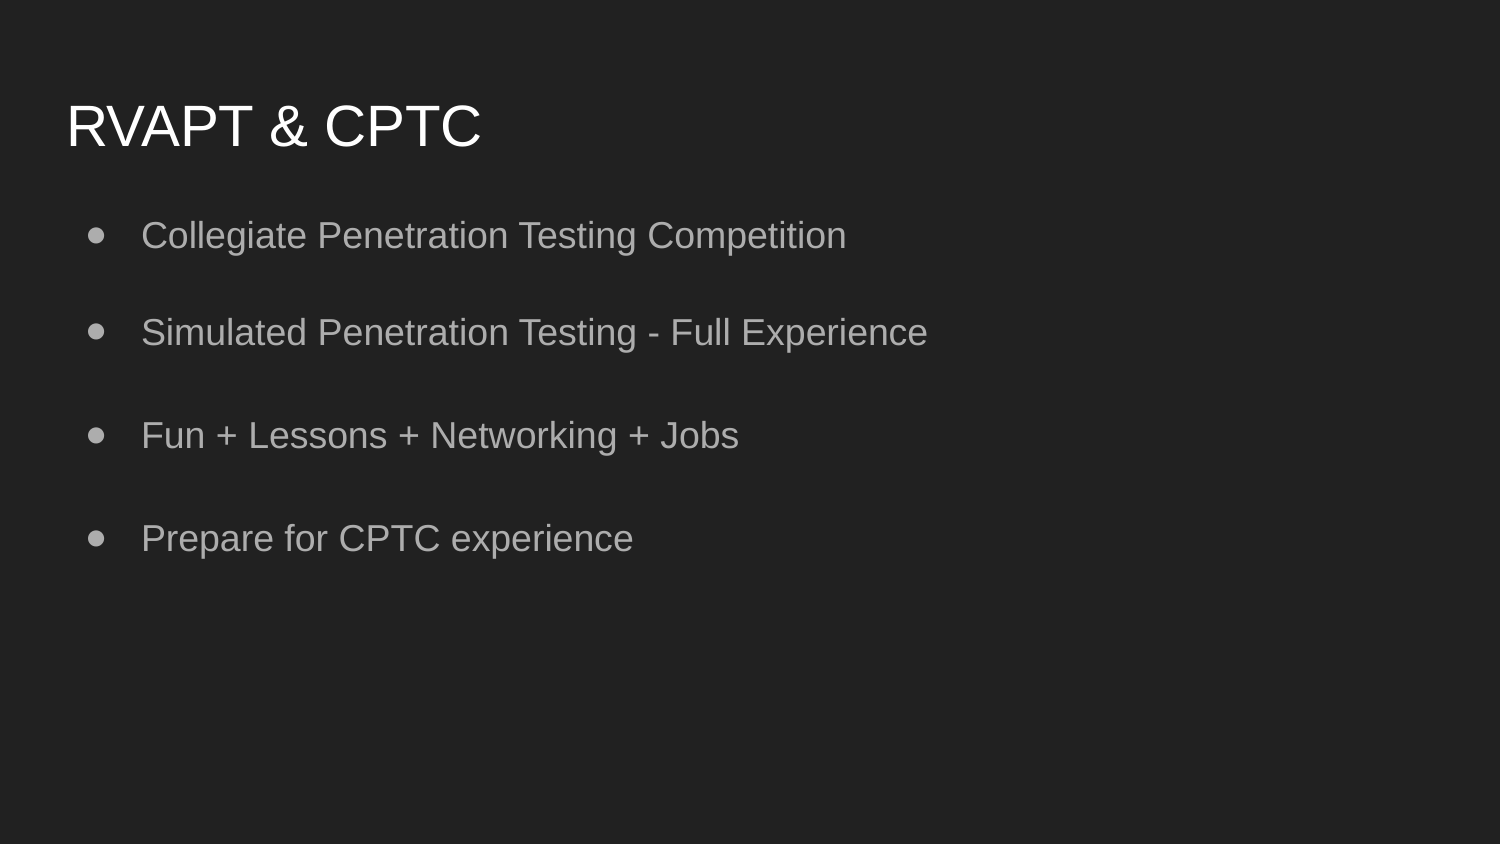

# RVAPT & CPTC
Collegiate Penetration Testing Competition
Simulated Penetration Testing - Full Experience
Fun + Lessons + Networking + Jobs
Prepare for CPTC experience